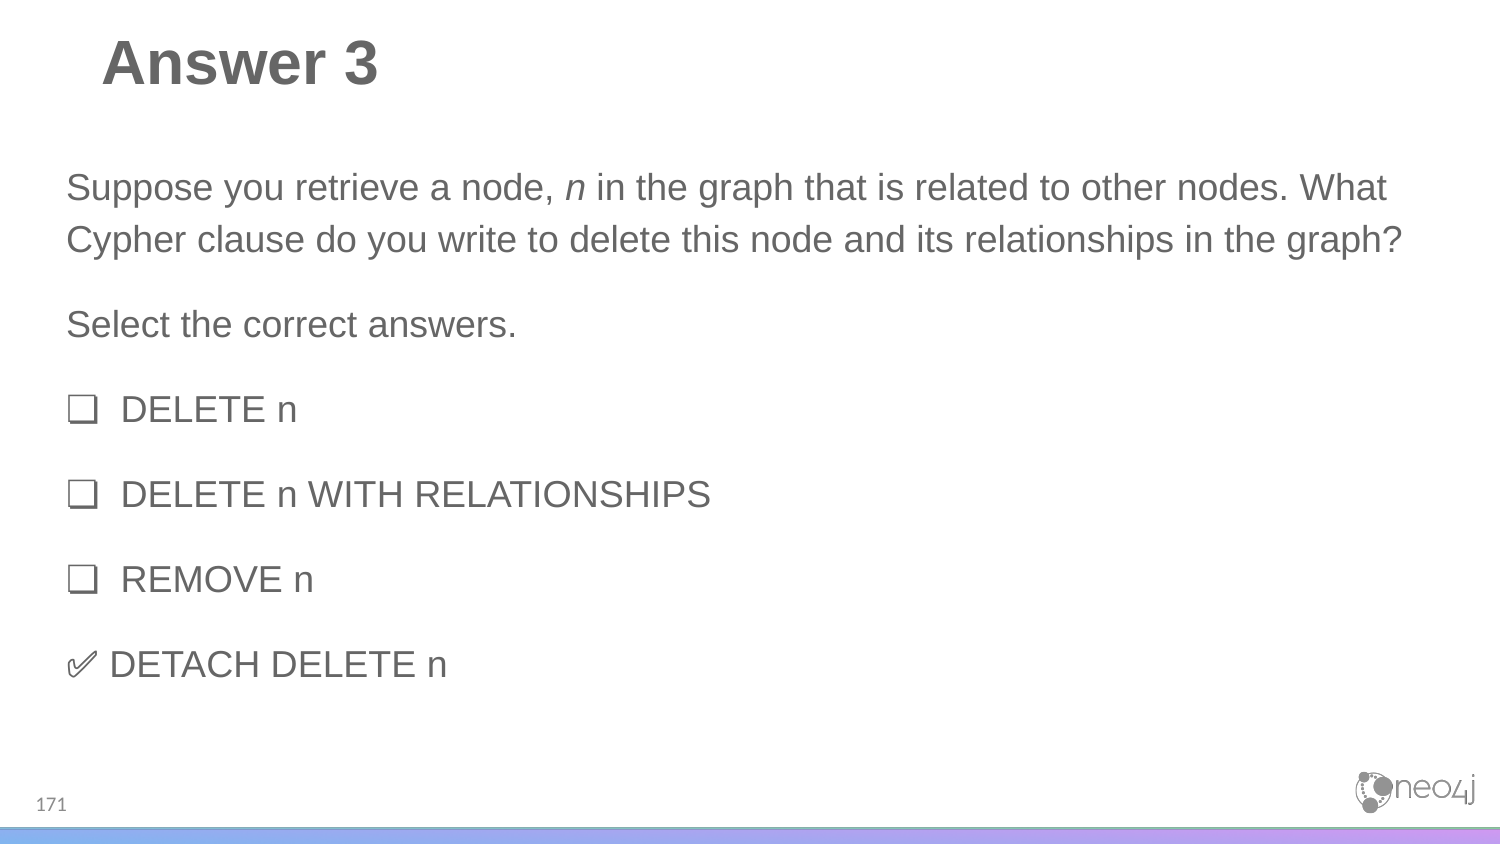

# Answer 3
Suppose you retrieve a node, n in the graph that is related to other nodes. What Cypher clause do you write to delete this node and its relationships in the graph?
Select the correct answers.
❏  DELETE n
❏  DELETE n WITH RELATIONSHIPS
❏  REMOVE n
✅ DETACH DELETE n

171